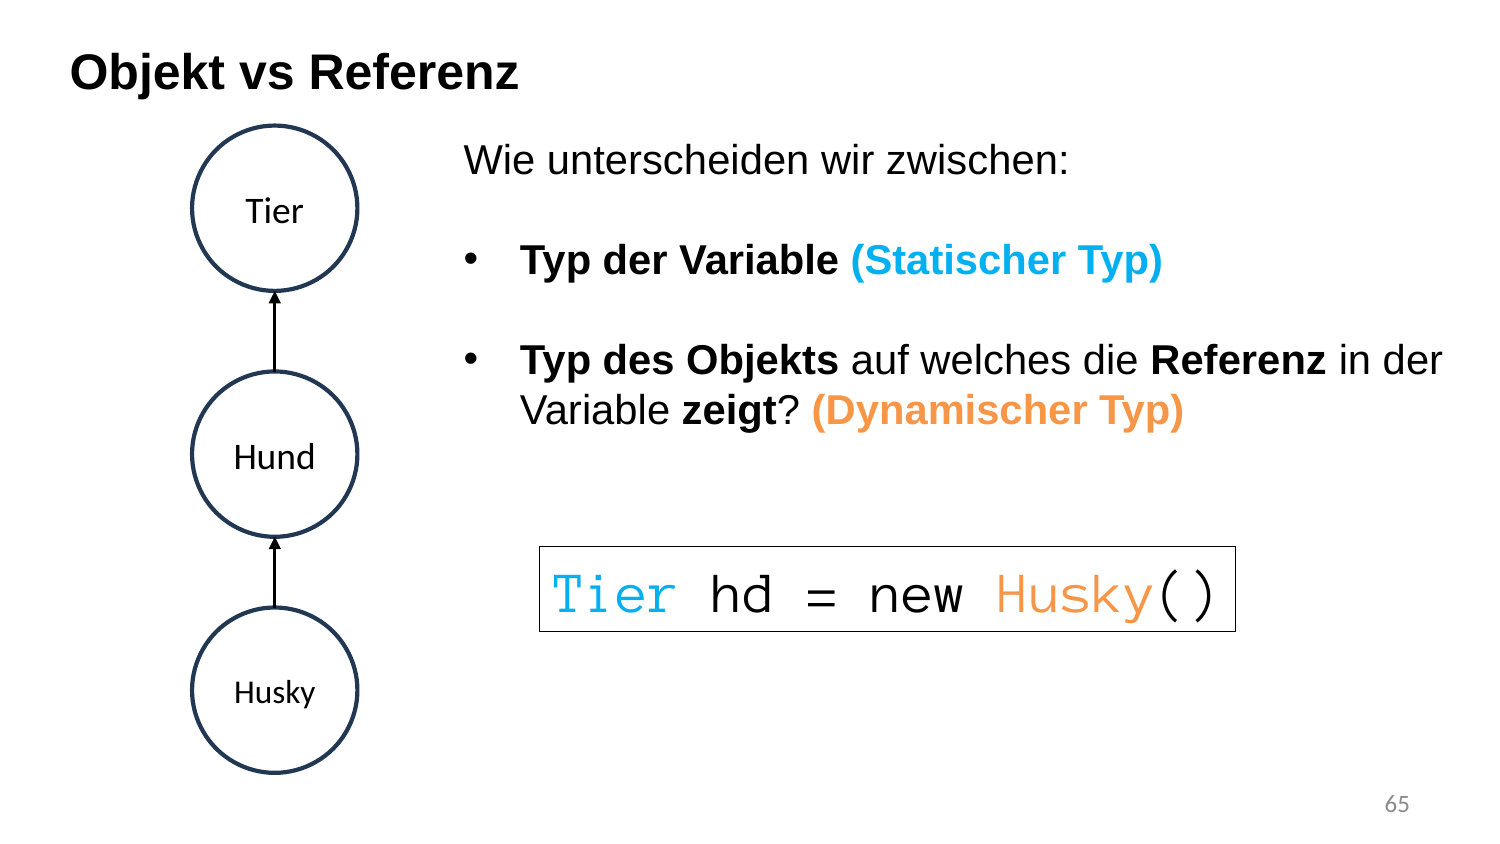

Objekt vs Referenz
Wie unterscheiden wir zwischen:

Typ der Variable (Statischer Typ)

Typ des Objekts auf welches die Referenz in der Variable zeigt? (Dynamischer Typ)
Tier
Hund
Tier hd = new Husky()
Husky
65